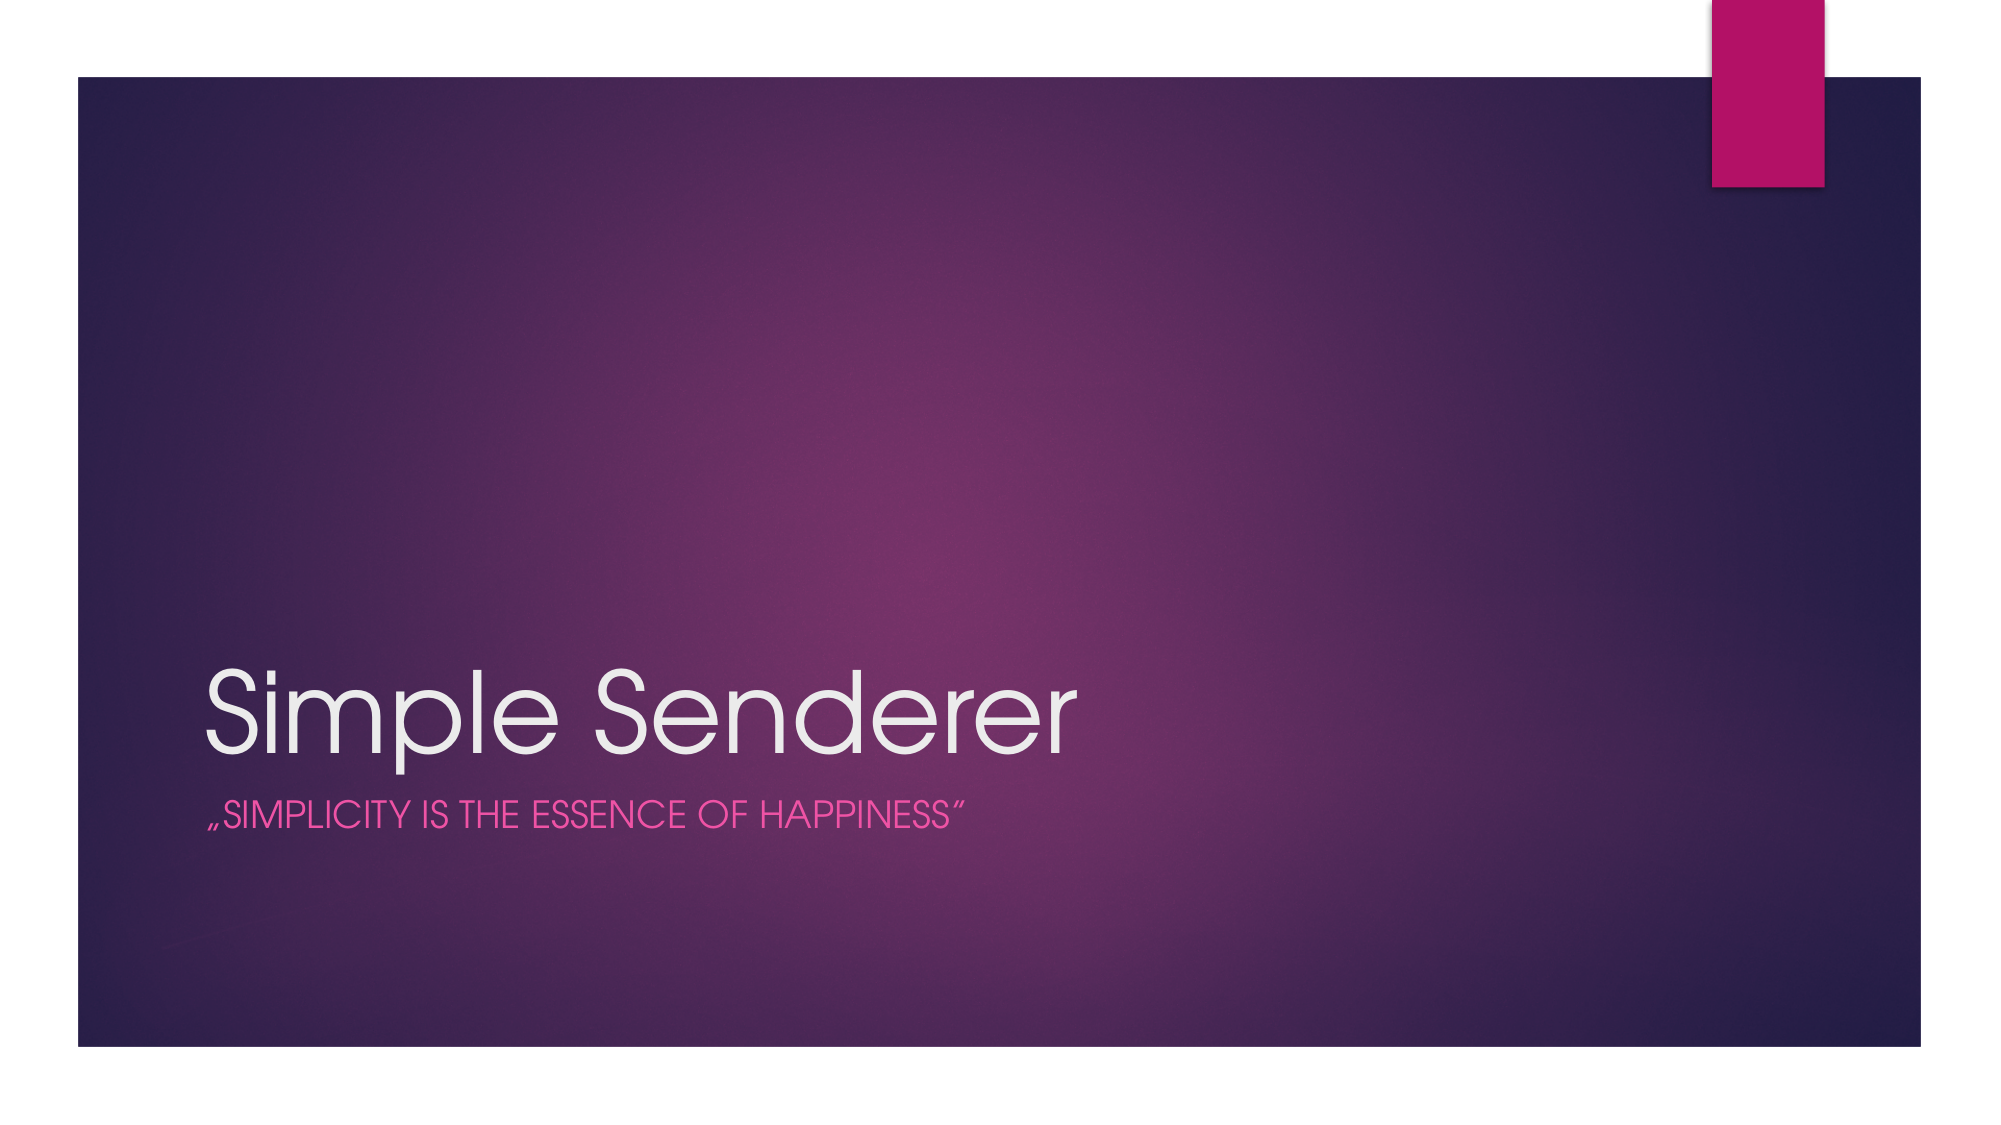

# Simple Senderer
„Simplicity is the essence of happiness”